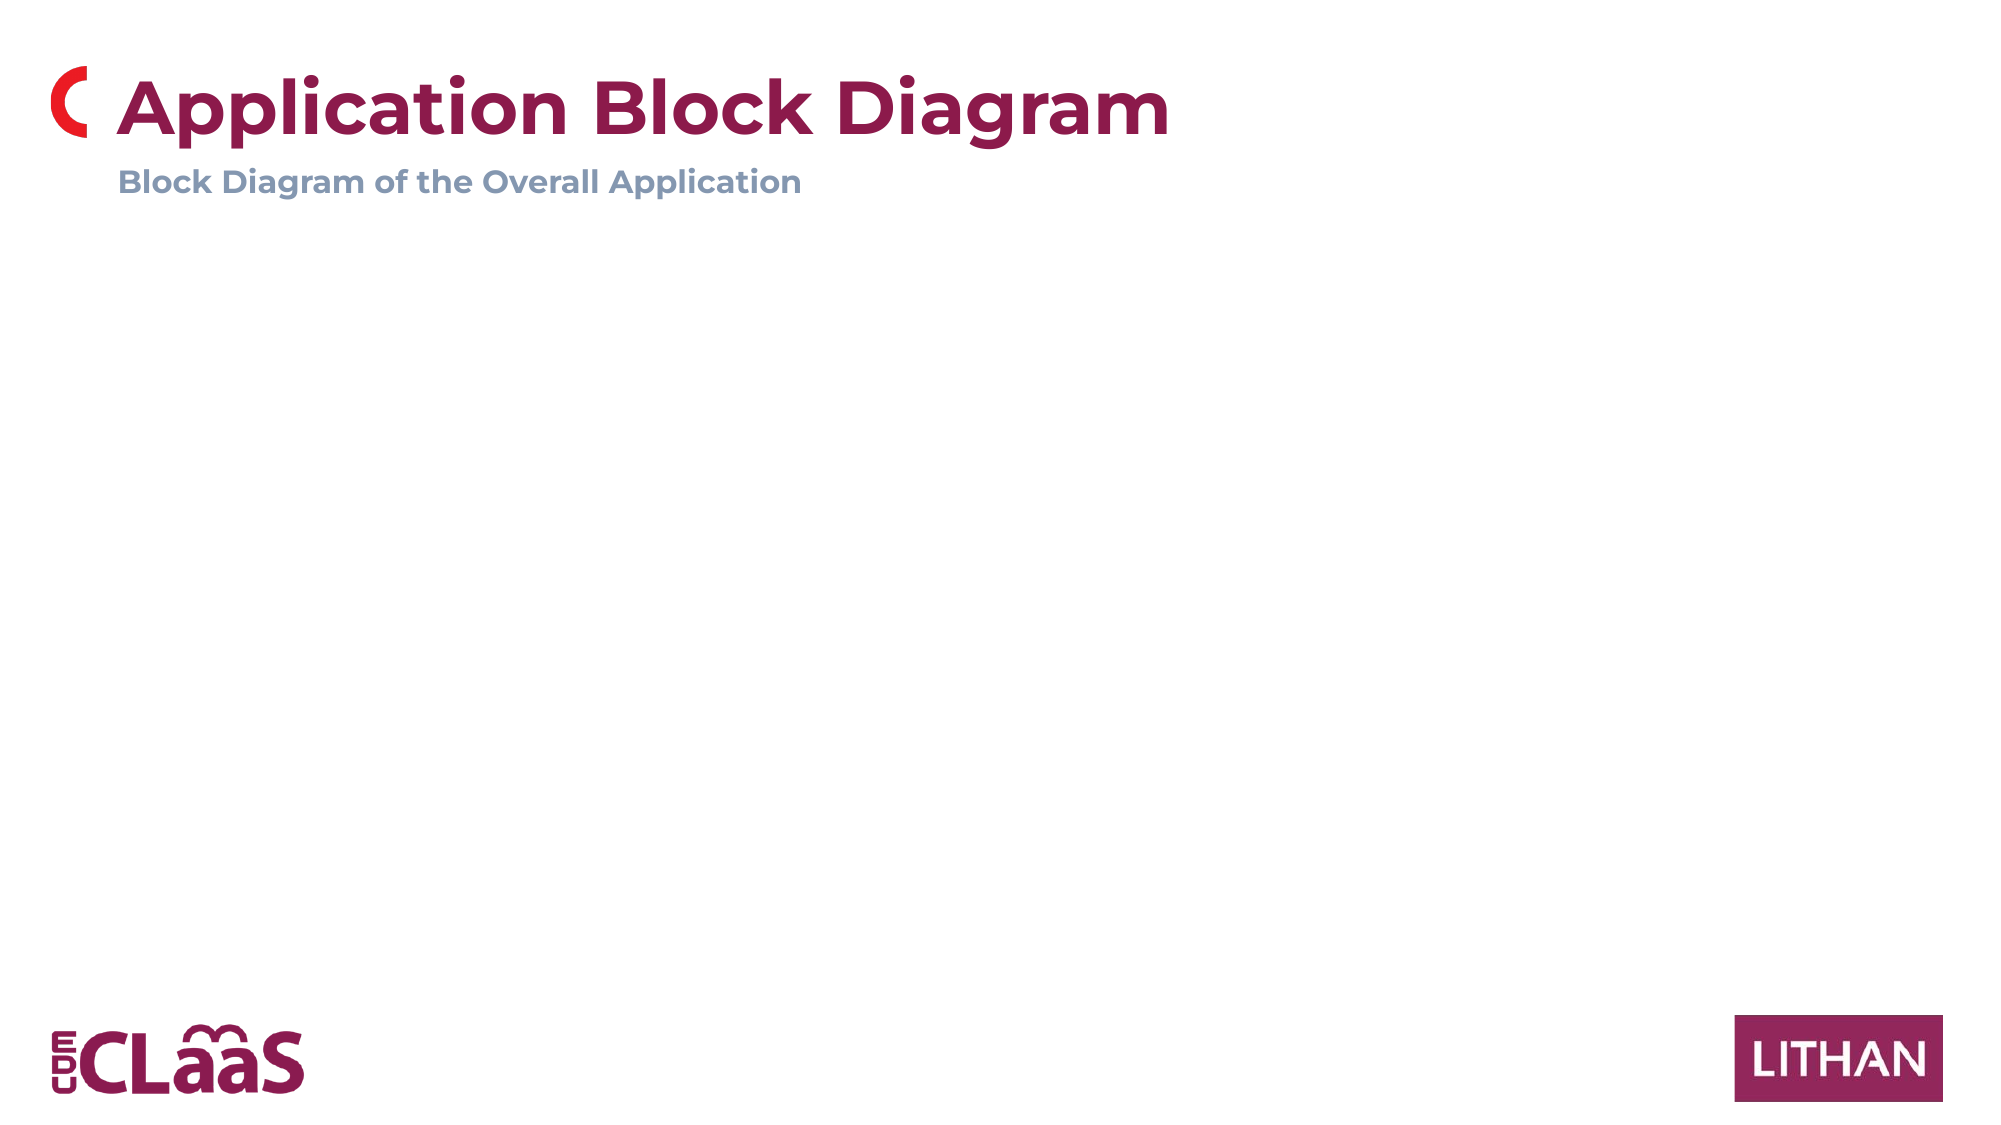

Application Block Diagram
Block Diagram of the Overall Application